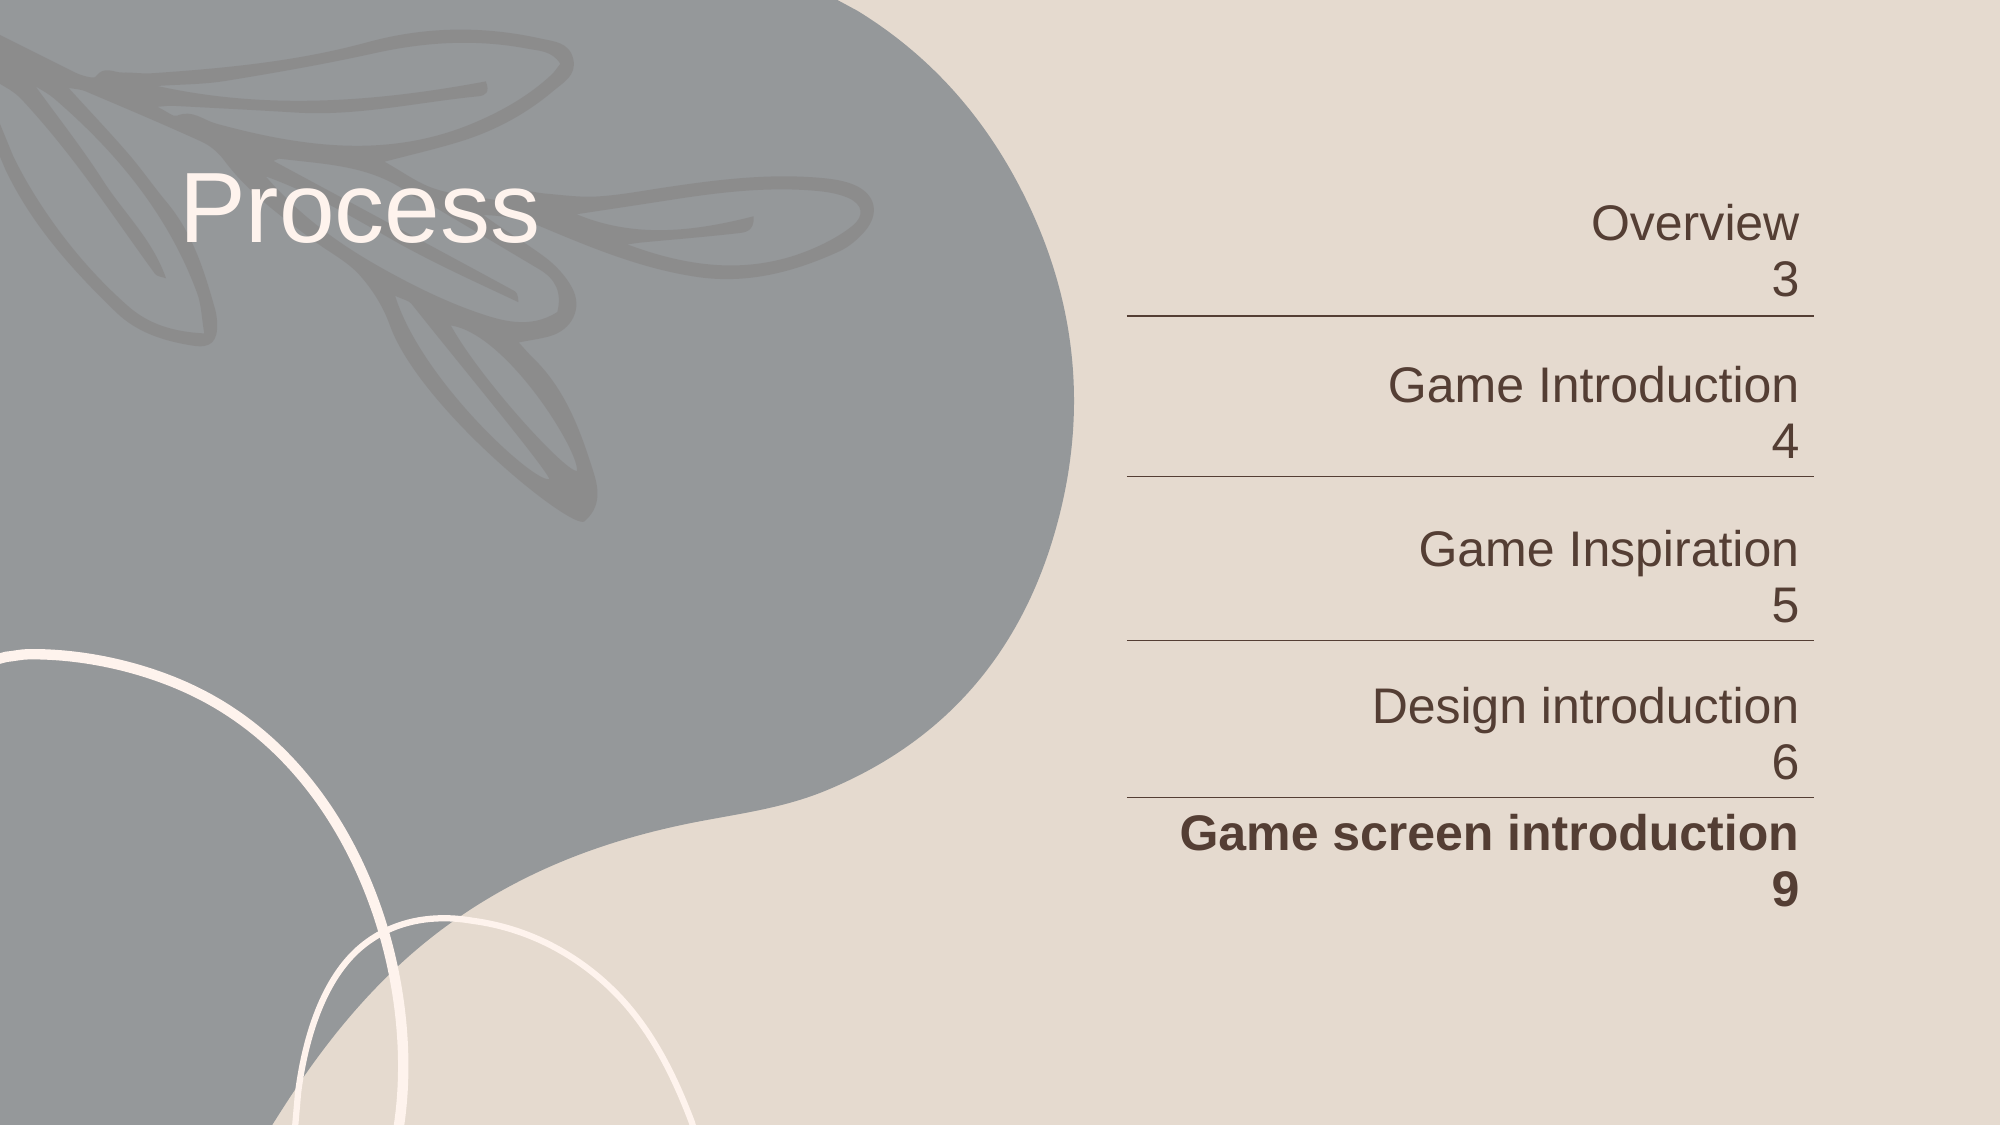

# Process
| Overview 3 |
| --- |
| Game Introduction 4 |
| Game Inspiration 5 |
| Design introduction 6 |
| Game screen introduction 9 |